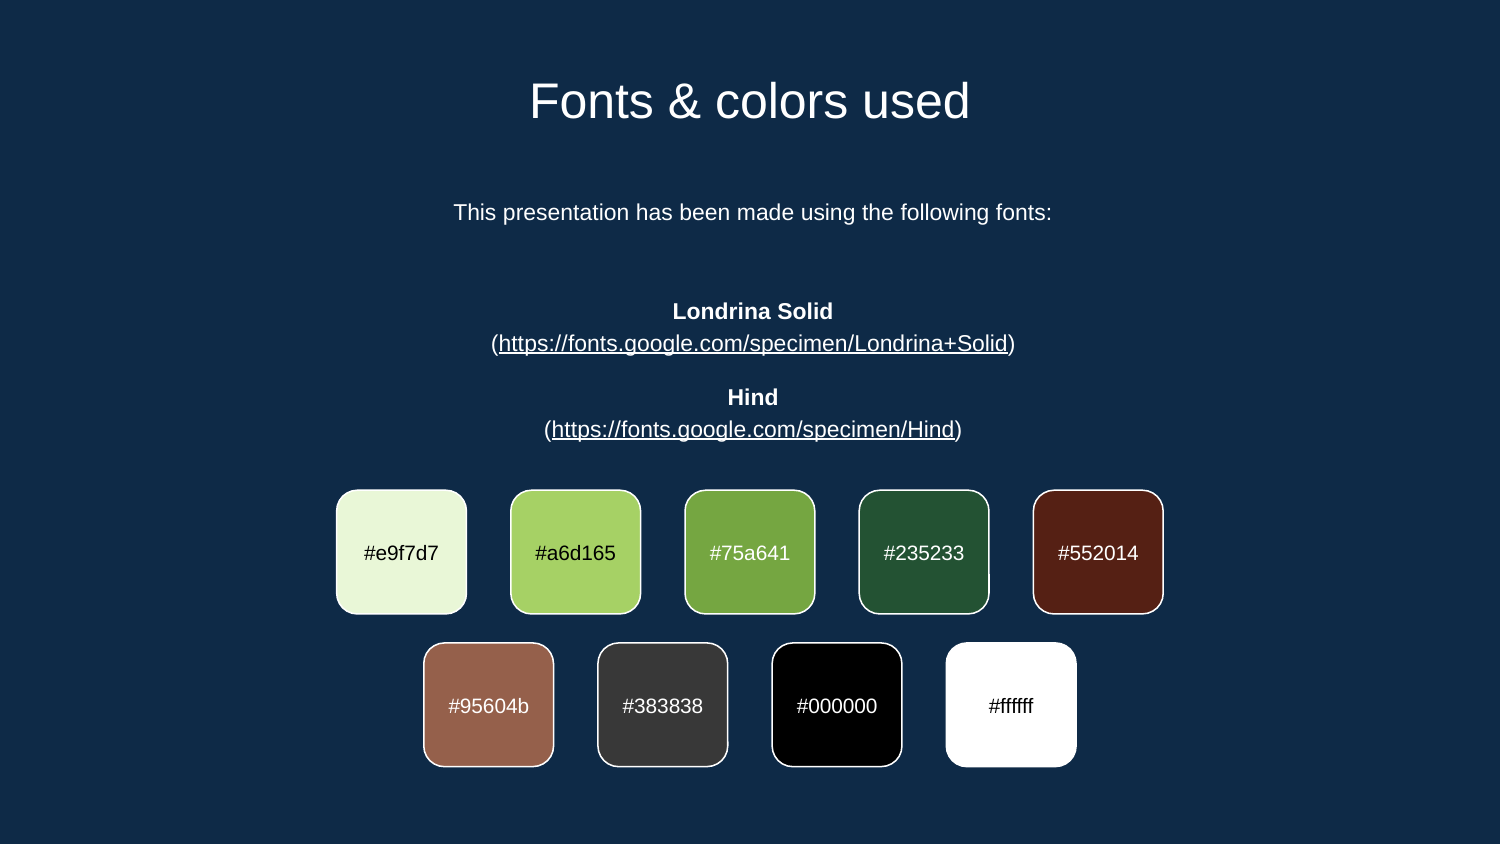

# Fonts & colors used
This presentation has been made using the following fonts:

Londrina Solid
(https://fonts.google.com/specimen/Londrina+Solid)

Hind
(https://fonts.google.com/specimen/Hind)

#e9f7d7
#a6d165
#75a641
#235233
#552014

#95604b
#383838
#000000
#ffffff